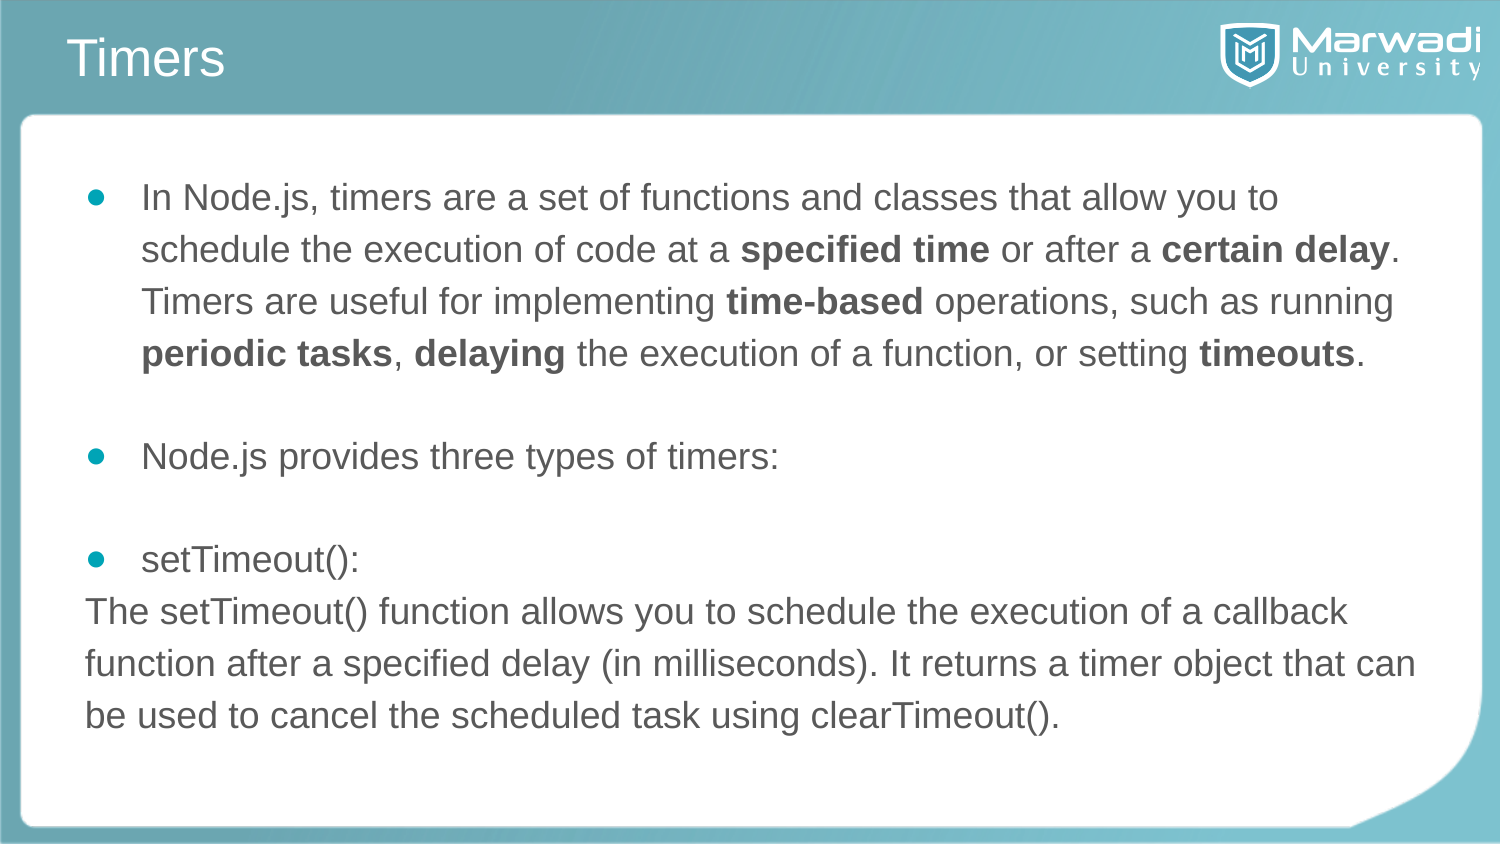

# Timers
In Node.js, timers are a set of functions and classes that allow you to schedule the execution of code at a specified time or after a certain delay. Timers are useful for implementing time-based operations, such as running periodic tasks, delaying the execution of a function, or setting timeouts.

Node.js provides three types of timers:

setTimeout():
The setTimeout() function allows you to schedule the execution of a callback function after a specified delay (in milliseconds). It returns a timer object that can be used to cancel the scheduled task using clearTimeout().